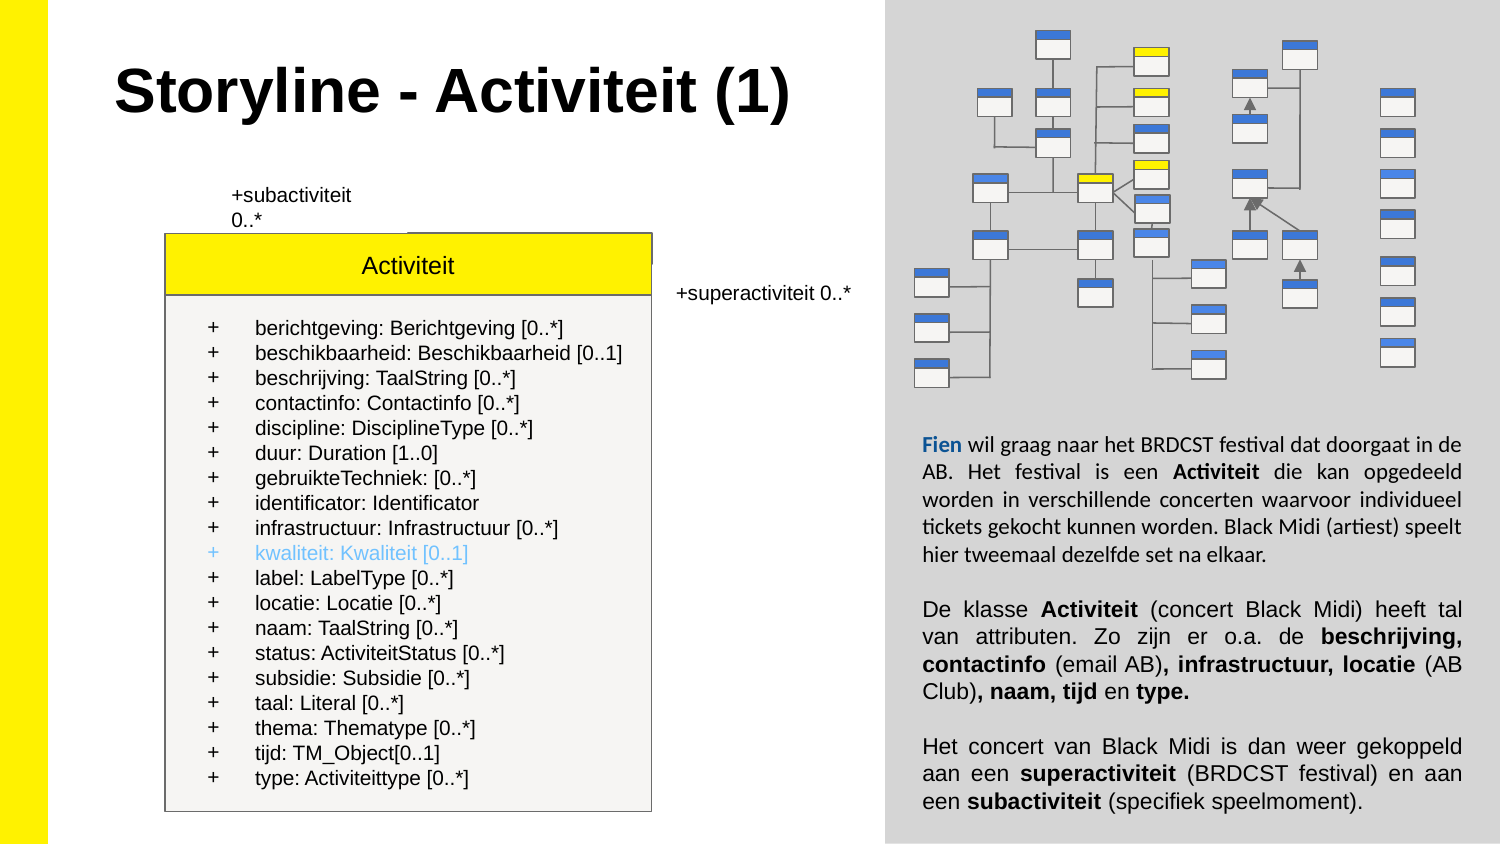

Storyline - Activiteit (1)

+subactiviteit 0..*

Activiteit

+superactiviteit 0..*

berichtgeving: Berichtgeving [0..*]
beschikbaarheid: Beschikbaarheid [0..1]
beschrijving: TaalString [0..*]
contactinfo: Contactinfo [0..*]
discipline: DisciplineType [0..*]
duur: Duration [1..0]
gebruikteTechniek: [0..*]
identificator: Identificator
infrastructuur: Infrastructuur [0..*]
kwaliteit: Kwaliteit [0..1]
label: LabelType [0..*]
locatie: Locatie [0..*]
naam: TaalString [0..*]
status: ActiviteitStatus [0..*]
subsidie: Subsidie [0..*]
taal: Literal [0..*]
thema: Thematype [0..*]
tijd: TM_Object[0..1]
type: Activiteittype [0..*]

Fien wil graag naar het BRDCST festival dat doorgaat in de AB. Het festival is een Activiteit die kan opgedeeld worden in verschillende concerten waarvoor individueel tickets gekocht kunnen worden. Black Midi (artiest) speelt hier tweemaal dezelfde set na elkaar.

De klasse Activiteit (concert Black Midi) heeft tal van attributen. Zo zijn er o.a. de beschrijving, contactinfo (email AB), infrastructuur, locatie (AB Club), naam, tijd en type.

Het concert van Black Midi is dan weer gekoppeld aan een superactiviteit (BRDCST festival) en aan een subactiviteit (specifiek speelmoment).